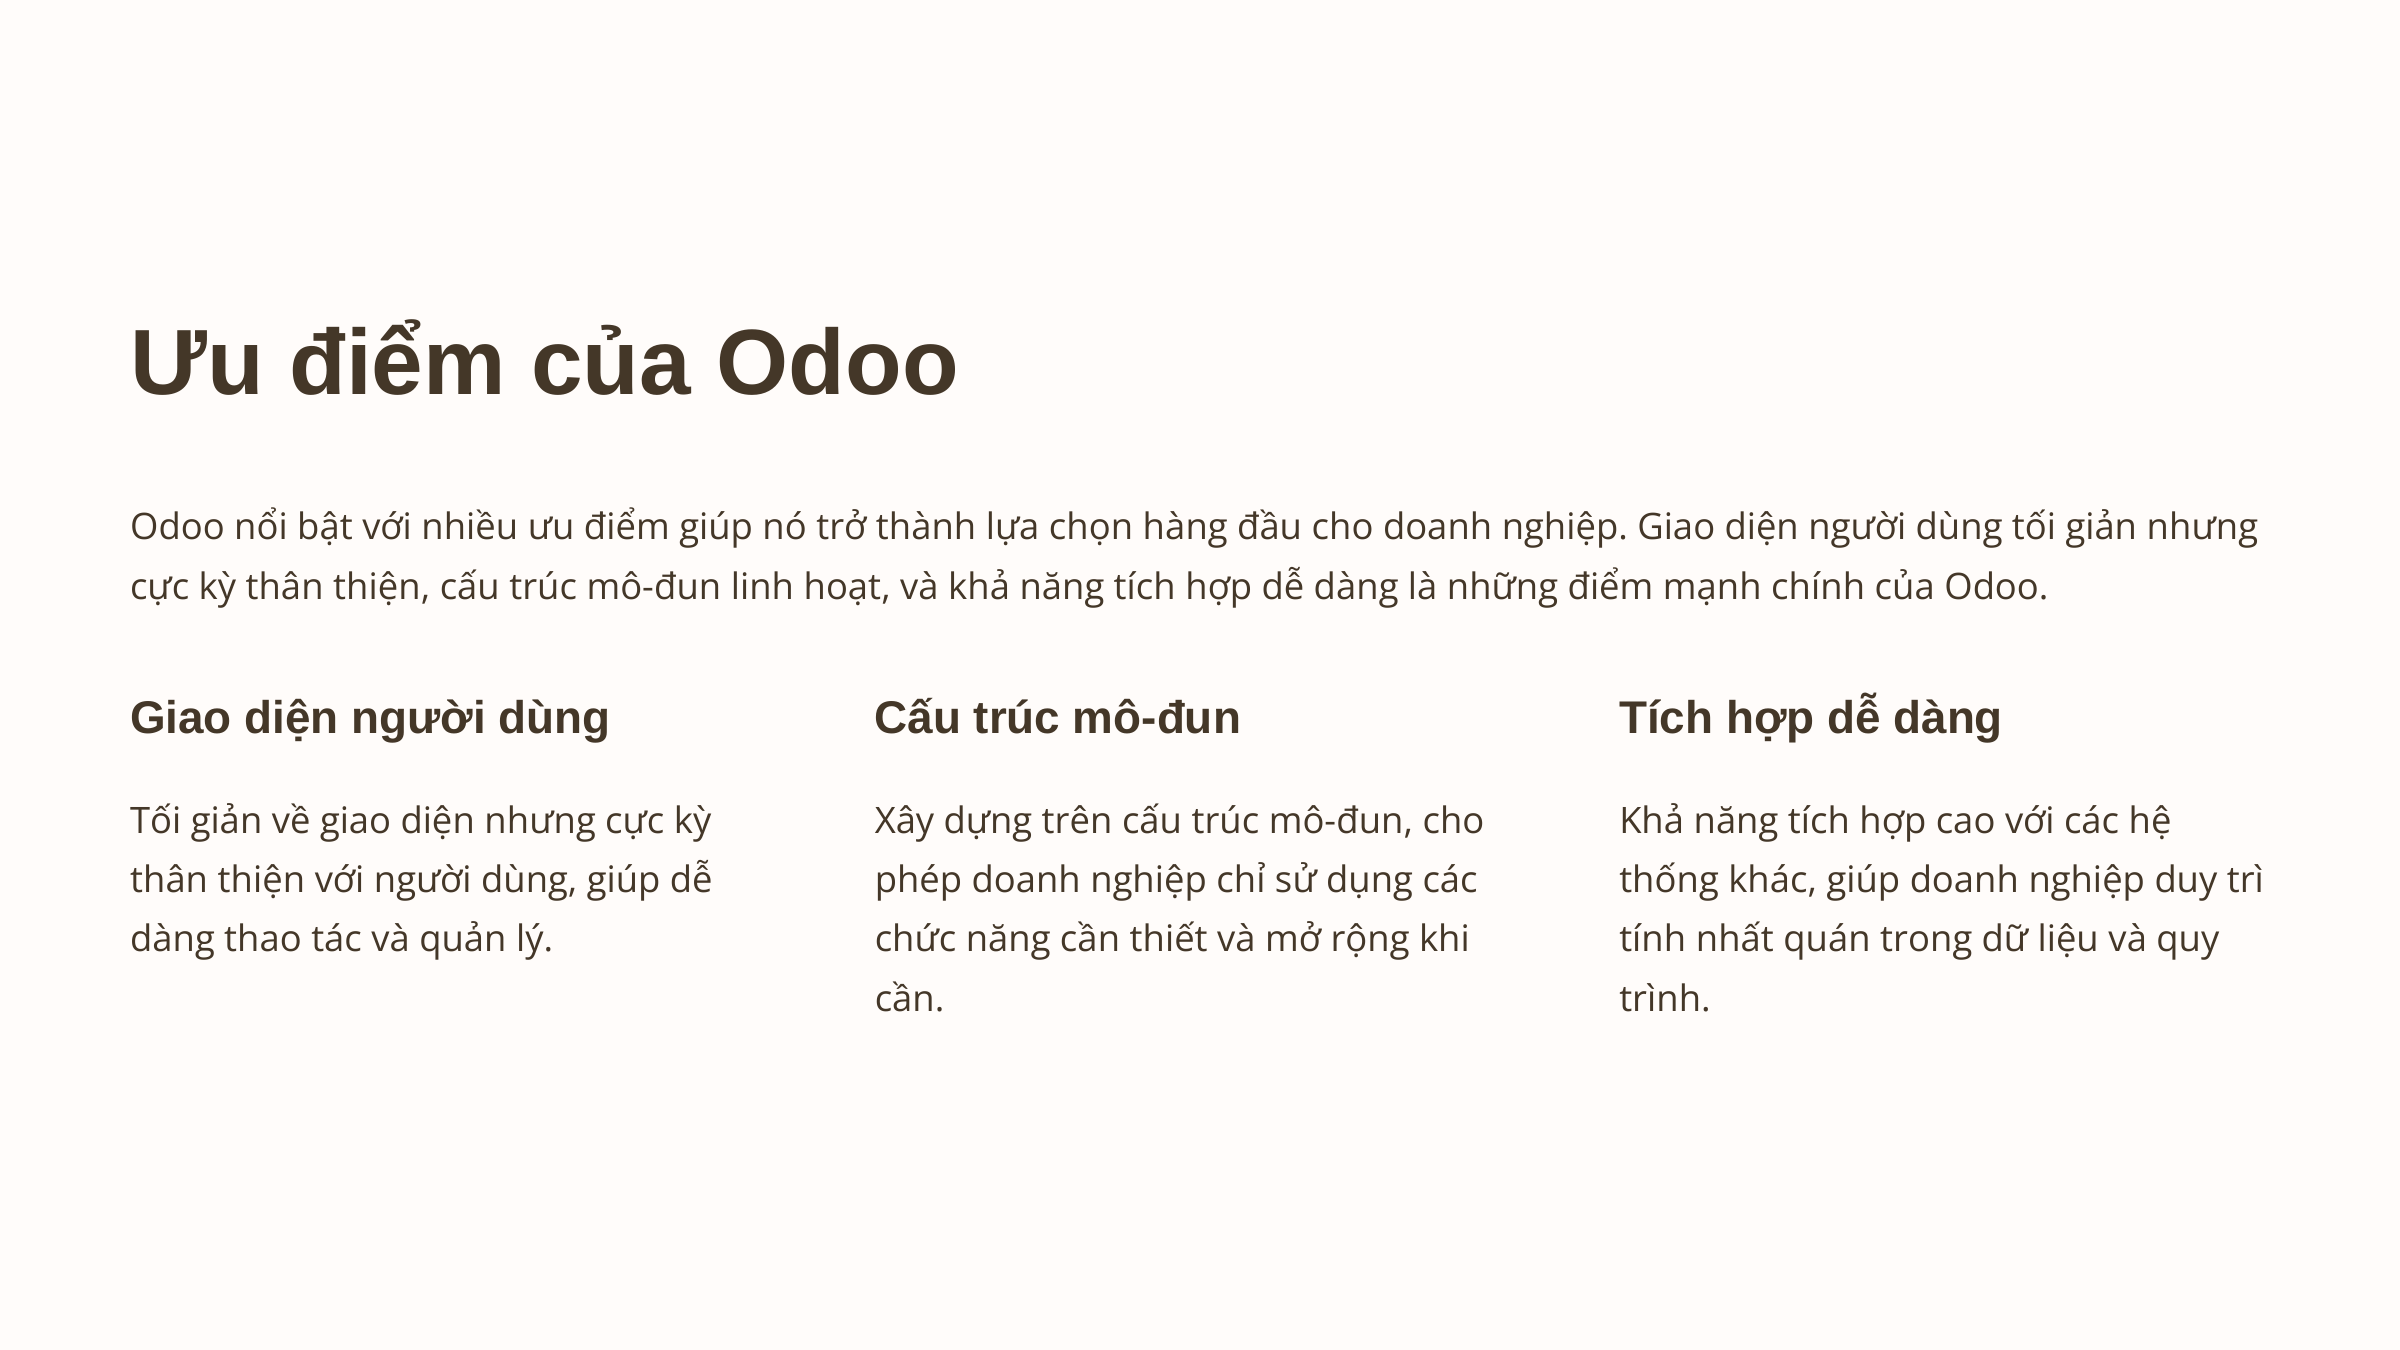

Ưu điểm của Odoo
Odoo nổi bật với nhiều ưu điểm giúp nó trở thành lựa chọn hàng đầu cho doanh nghiệp. Giao diện người dùng tối giản nhưng cực kỳ thân thiện, cấu trúc mô-đun linh hoạt, và khả năng tích hợp dễ dàng là những điểm mạnh chính của Odoo.
Giao diện người dùng
Cấu trúc mô-đun
Tích hợp dễ dàng
Tối giản về giao diện nhưng cực kỳ thân thiện với người dùng, giúp dễ dàng thao tác và quản lý.
Xây dựng trên cấu trúc mô-đun, cho phép doanh nghiệp chỉ sử dụng các chức năng cần thiết và mở rộng khi cần.
Khả năng tích hợp cao với các hệ thống khác, giúp doanh nghiệp duy trì tính nhất quán trong dữ liệu và quy trình.